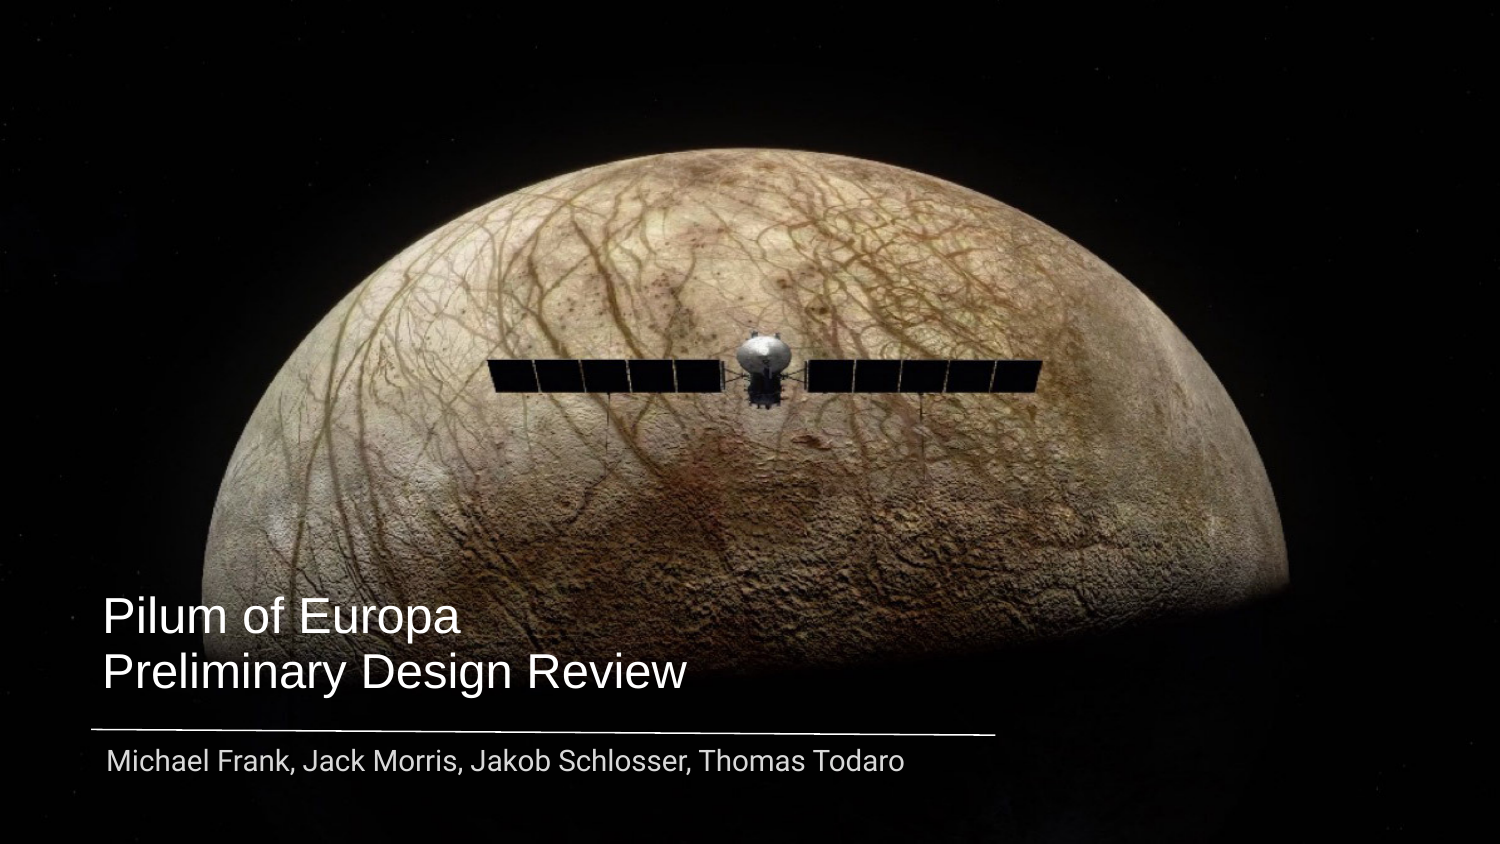

Pilum of Europa
Preliminary Design Review

Michael Frank, Jack Morris, Jakob Schlosser, Thomas Todaro